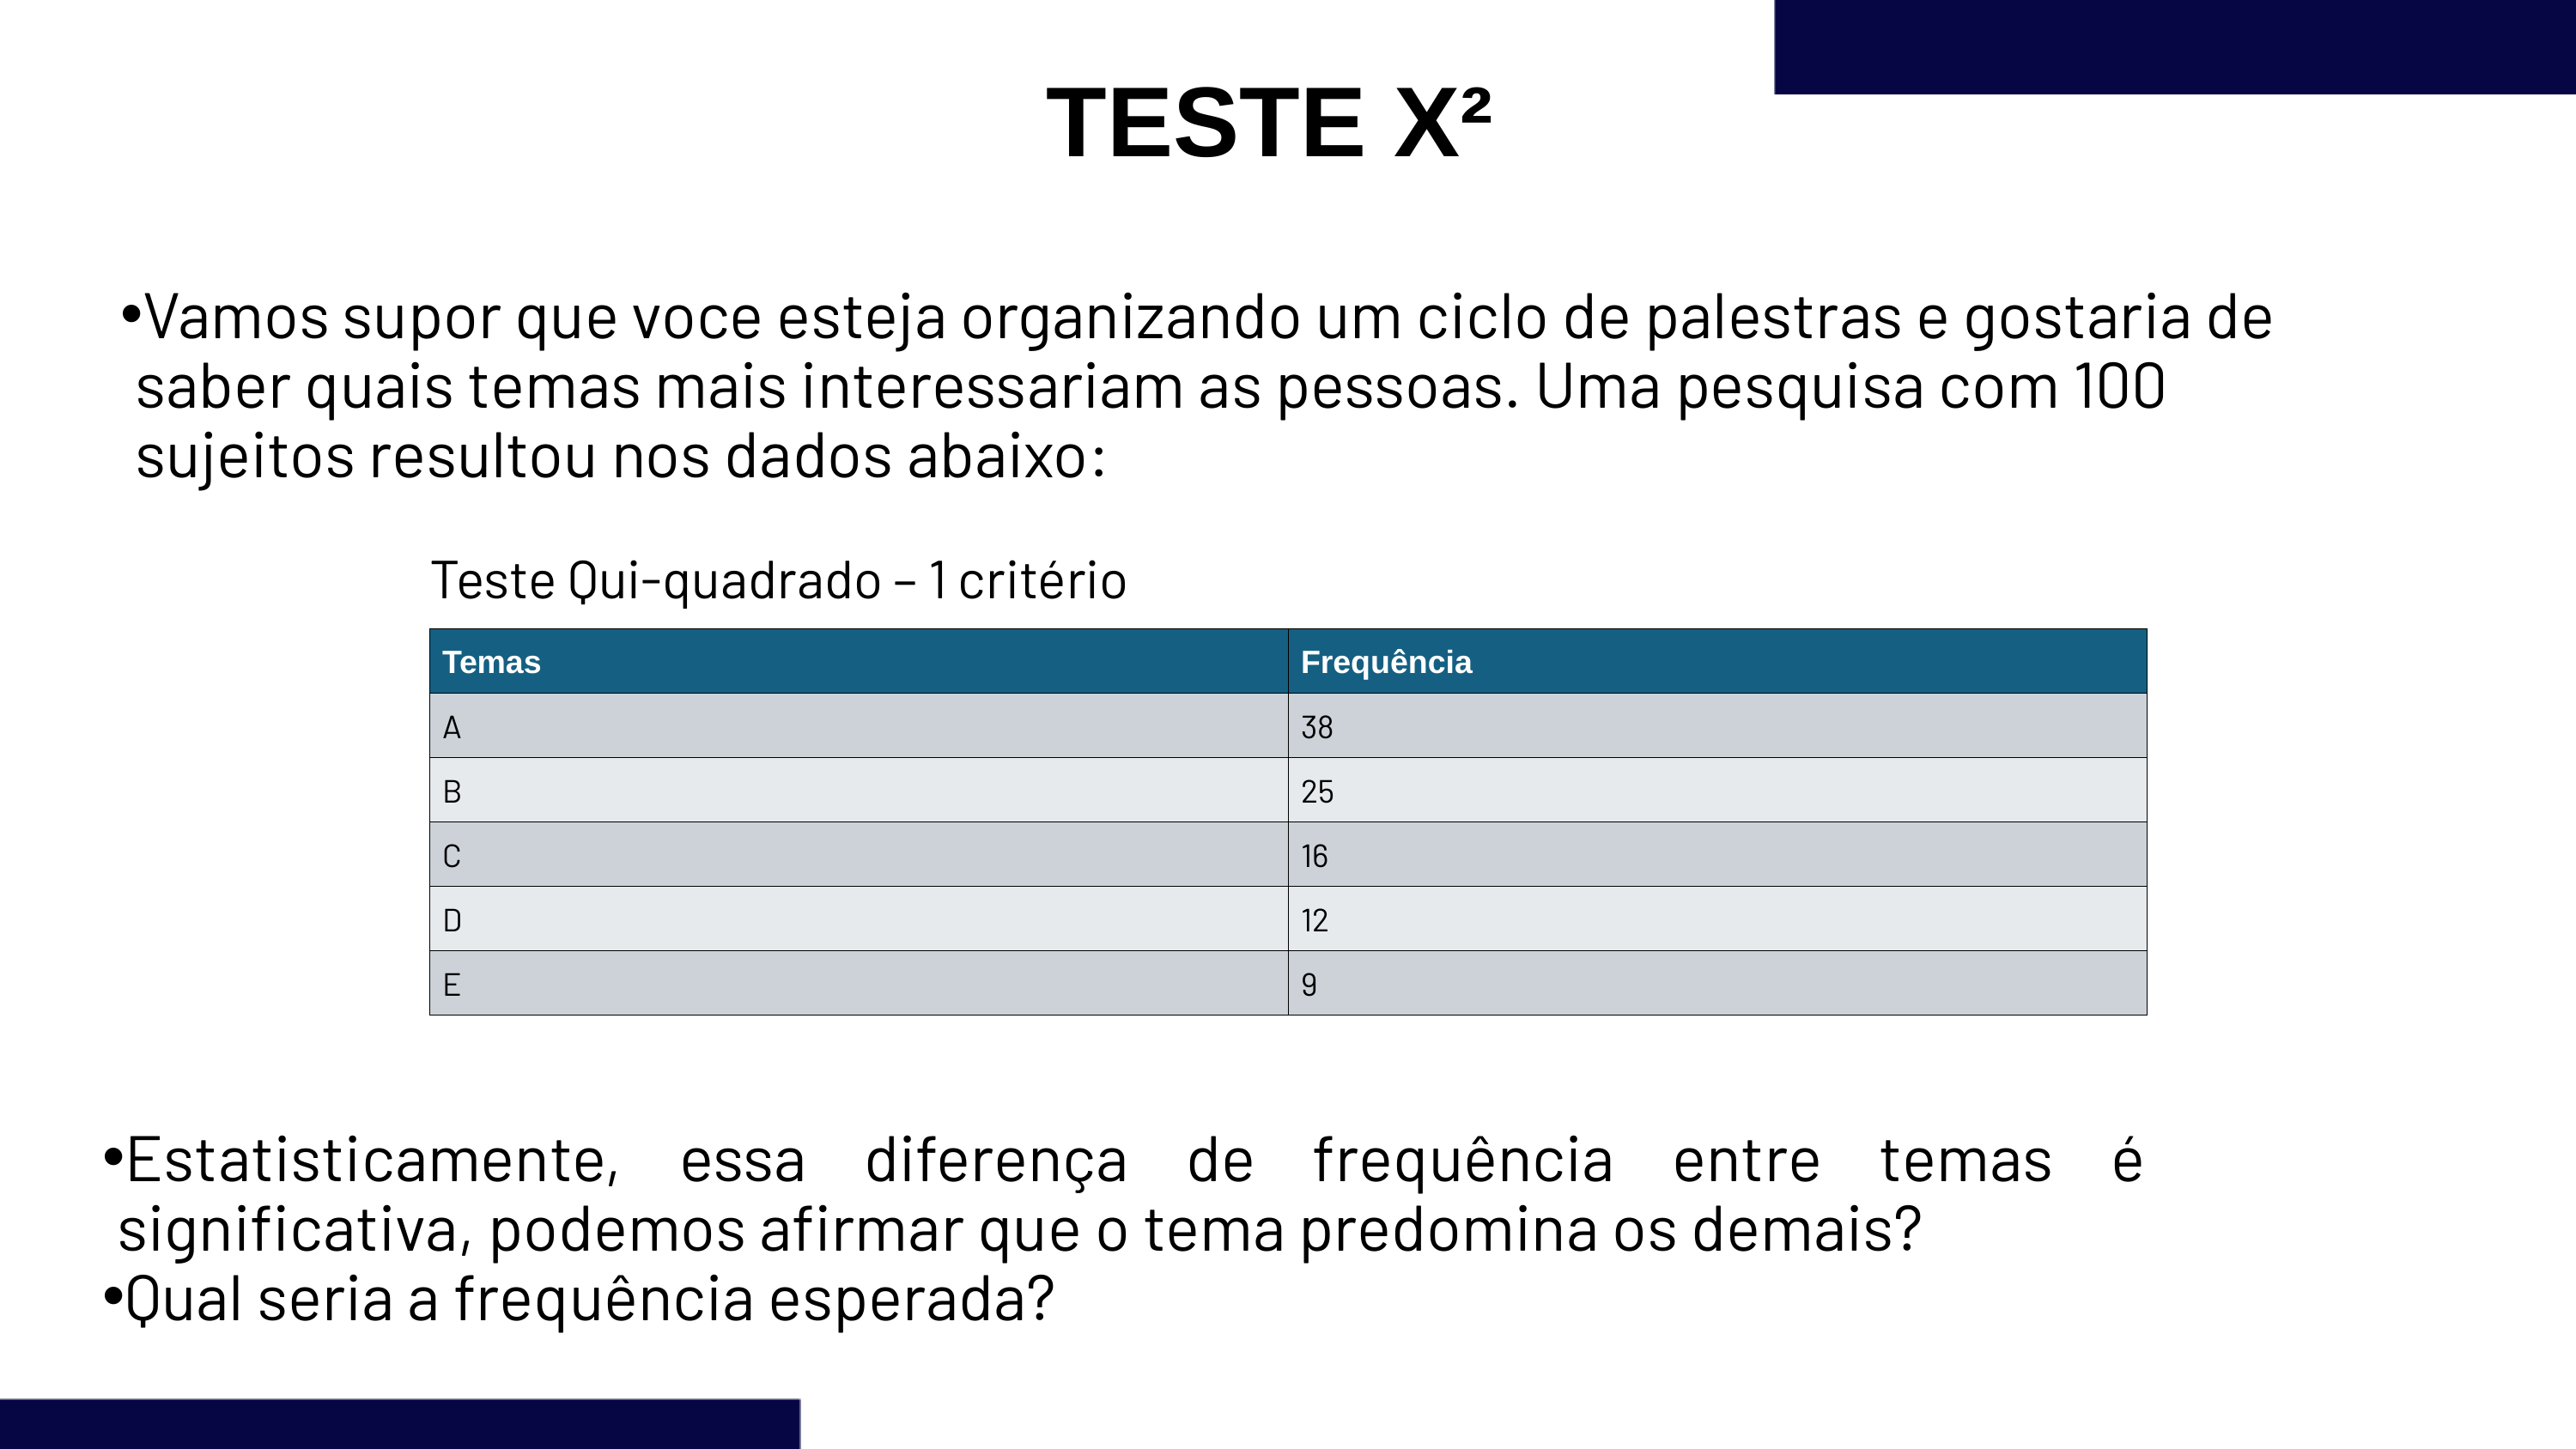

TESTE X²

Vamos supor que voce esteja organizando um ciclo de palestras e gostaria de saber quais temas mais interessariam as pessoas. Uma pesquisa com 100 sujeitos resultou nos dados abaixo:

Teste Qui-quadrado – 1 critério
| Temas | Frequência |
| --- | --- |
| A | 38 |
| B | 25 |
| C | 16 |
| D | 12 |
| E | 9 |

Estatisticamente, essa diferença de frequência entre temas é significativa, podemos afirmar que o tema predomina os demais?
Qual seria a frequência esperada?